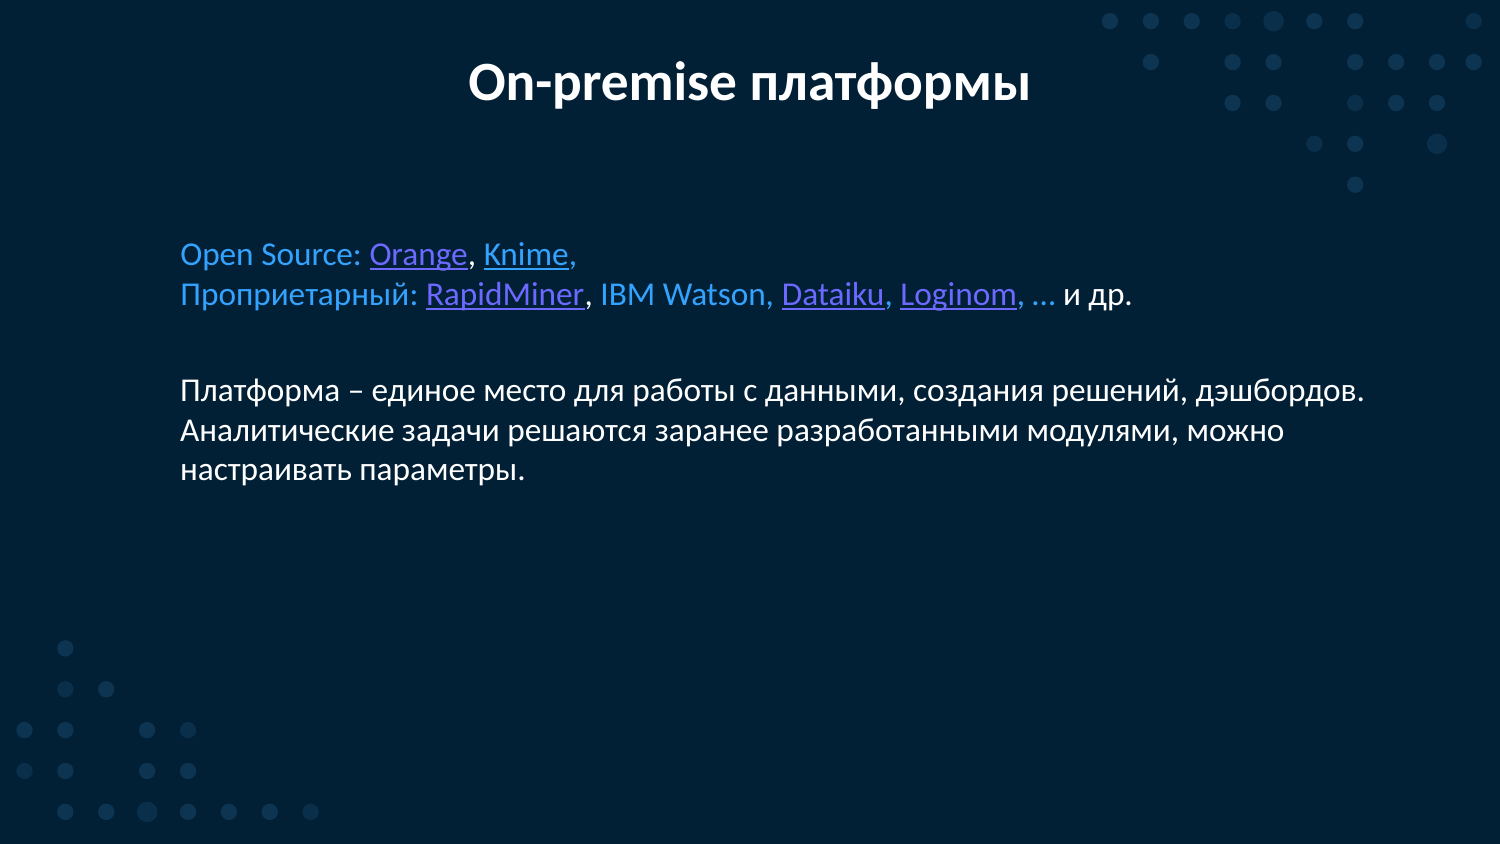

# On-premise платформы
Open Source: Orange, Knime,
Проприетарный: RapidMiner, IBM Watson, Dataiku, Loginom, … и др.
Платформа – единое место для работы с данными, создания решений, дэшбордов.
Аналитические задачи решаются заранее разработанными модулями, можно
настраивать параметры.